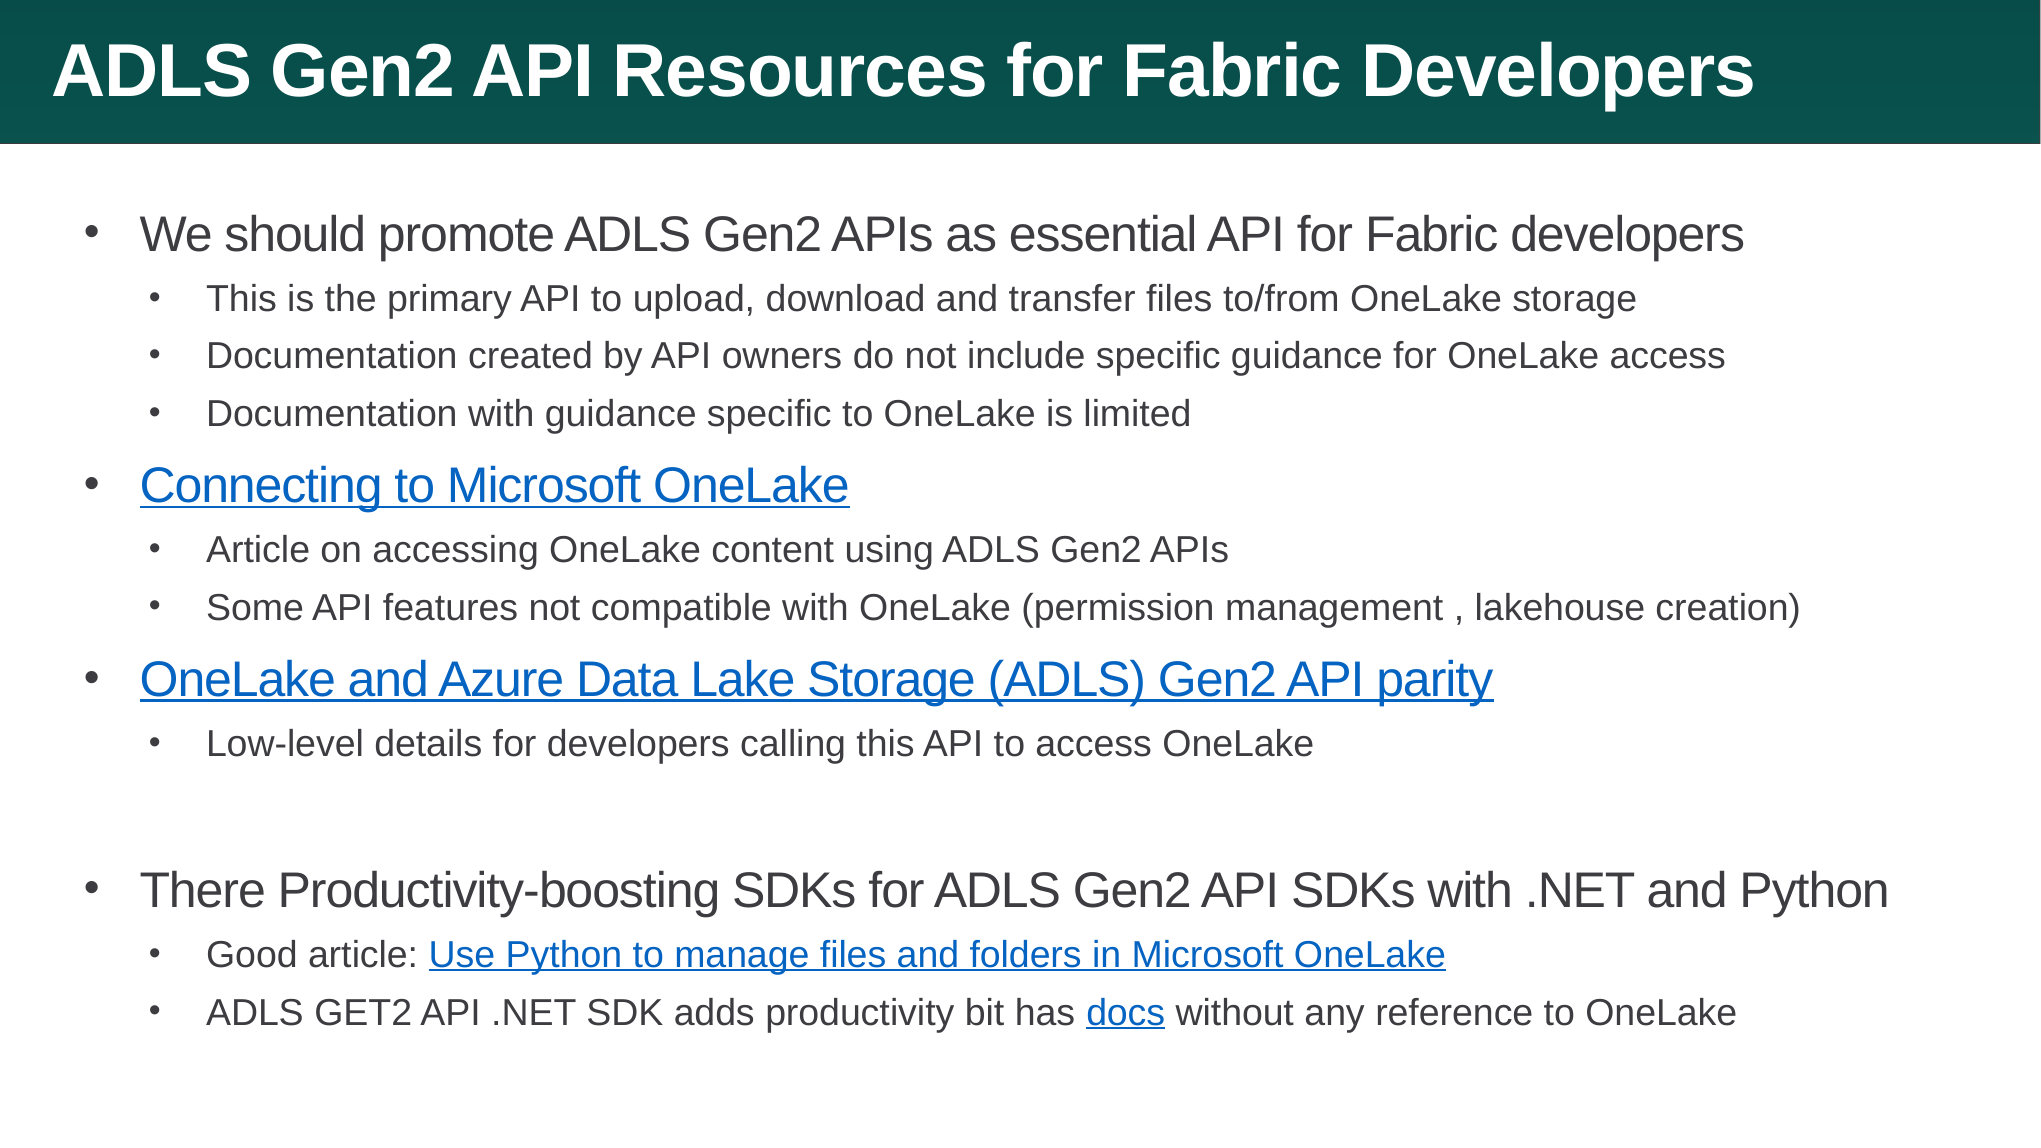

# ADLS Gen2 API Resources for Fabric Developers
We should promote ADLS Gen2 APIs as essential API for Fabric developers
This is the primary API to upload, download and transfer files to/from OneLake storage
Documentation created by API owners do not include specific guidance for OneLake access
Documentation with guidance specific to OneLake is limited
Connecting to Microsoft OneLake
Article on accessing OneLake content using ADLS Gen2 APIs
Some API features not compatible with OneLake (permission management , lakehouse creation)
OneLake and Azure Data Lake Storage (ADLS) Gen2 API parity
Low-level details for developers calling this API to access OneLake

There Productivity-boosting SDKs for ADLS Gen2 API SDKs with .NET and Python
Good article: Use Python to manage files and folders in Microsoft OneLake
ADLS GET2 API .NET SDK adds productivity bit has docs without any reference to OneLake